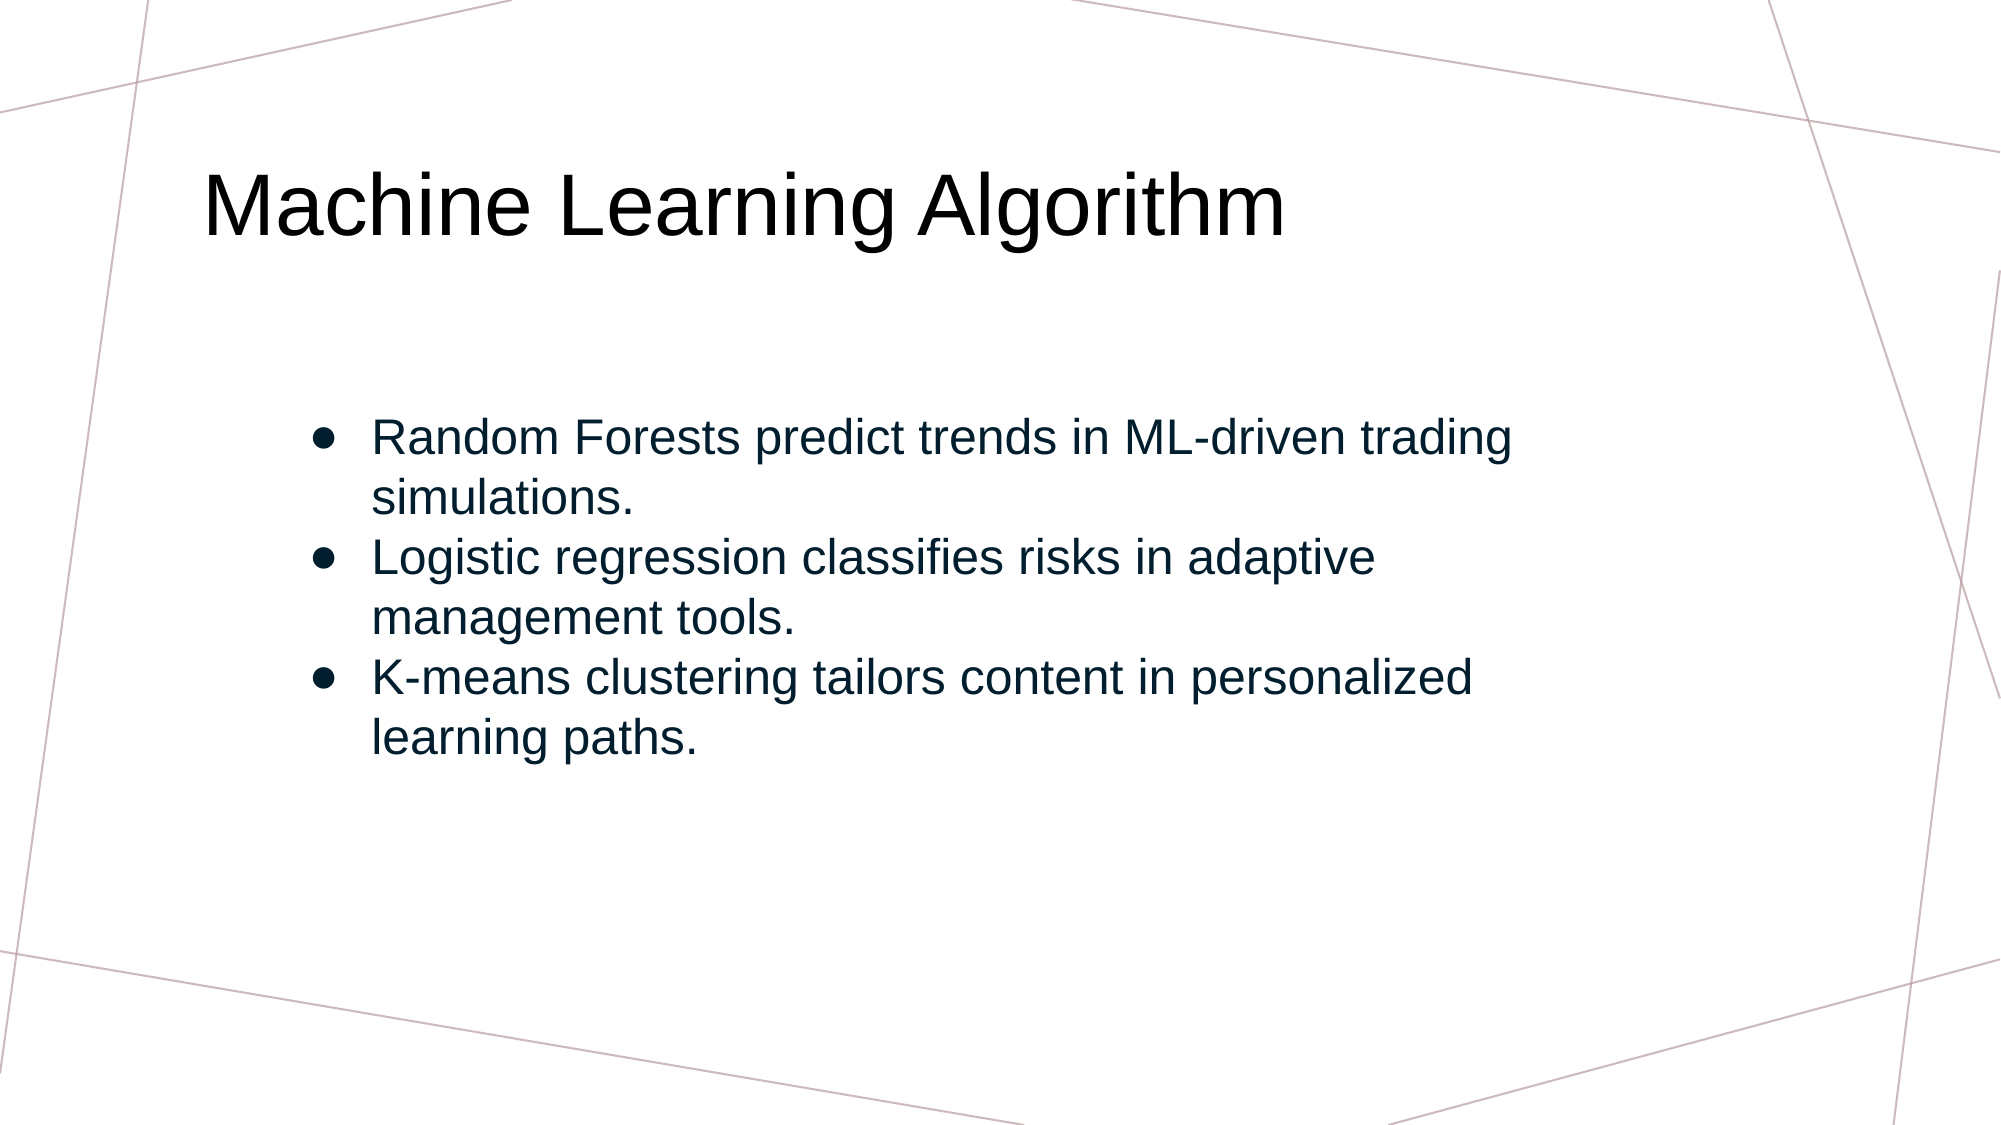

# Machine Learning Algorithm

Random Forests predict trends in ML-driven trading simulations.
Logistic regression classifies risks in adaptive management tools.
K-means clustering tailors content in personalized learning paths.